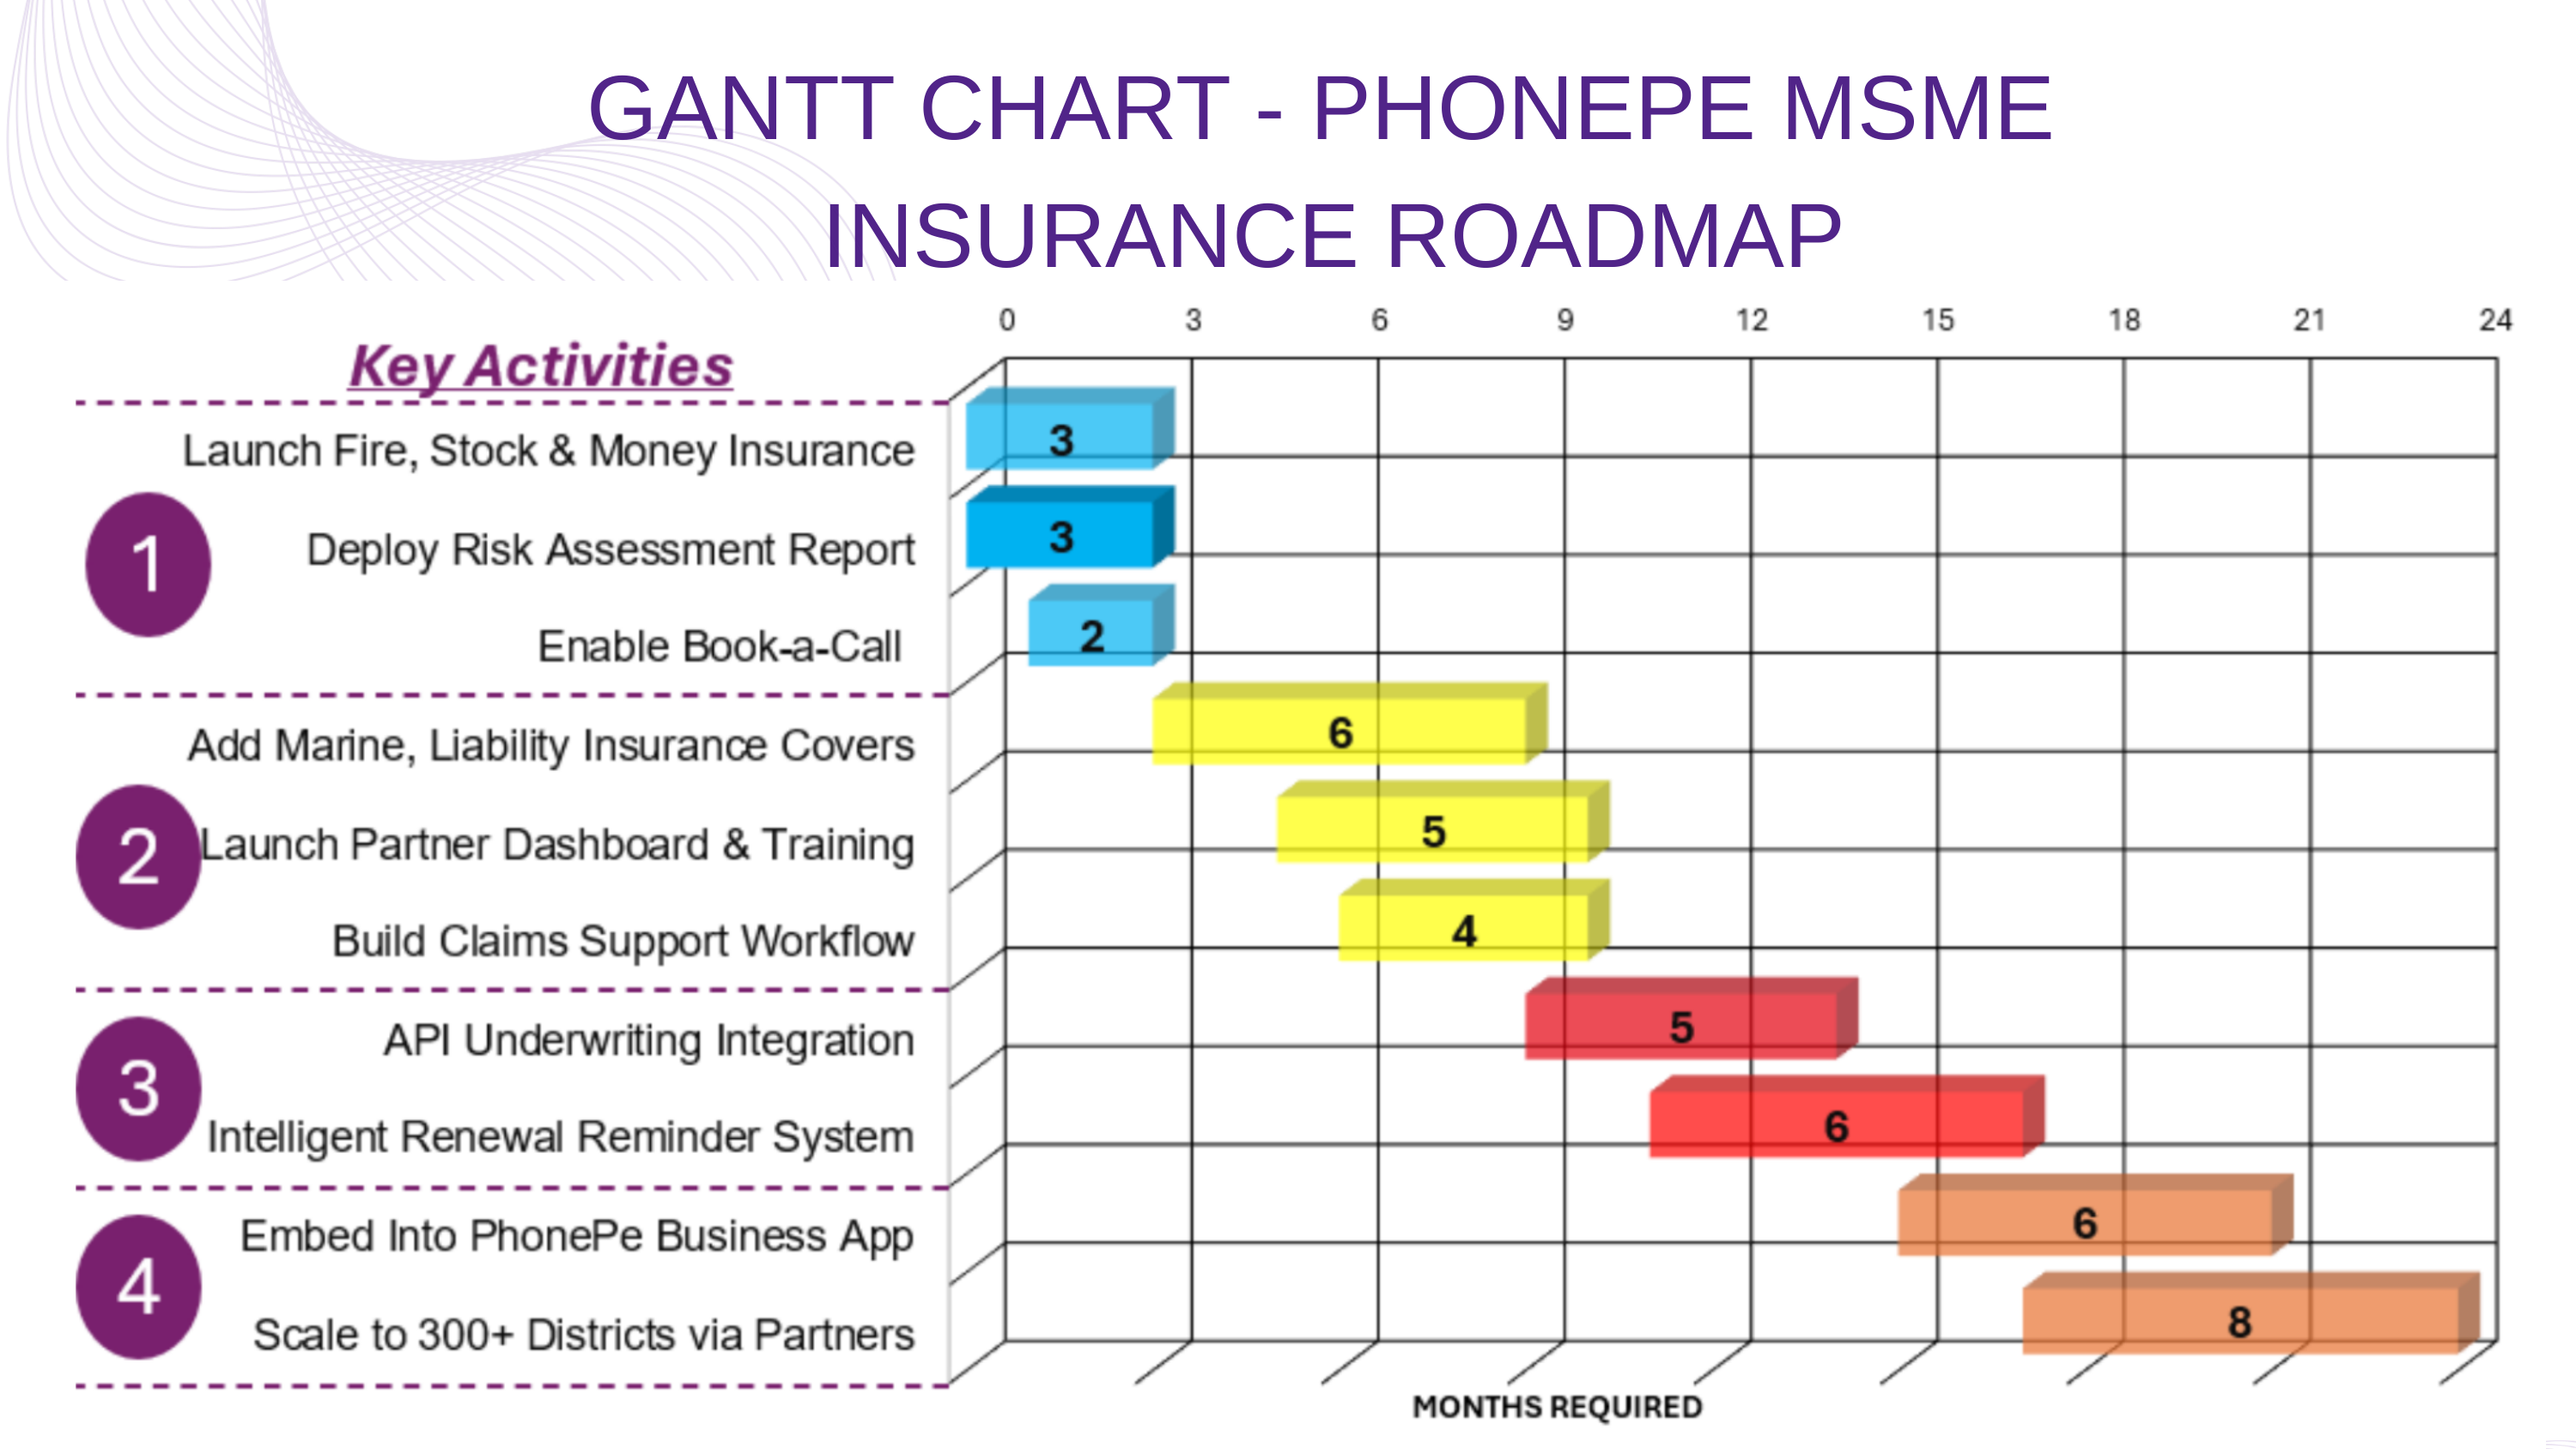

GANTT CHART - PHONEPE MSME
INSURANCE ROADMAP